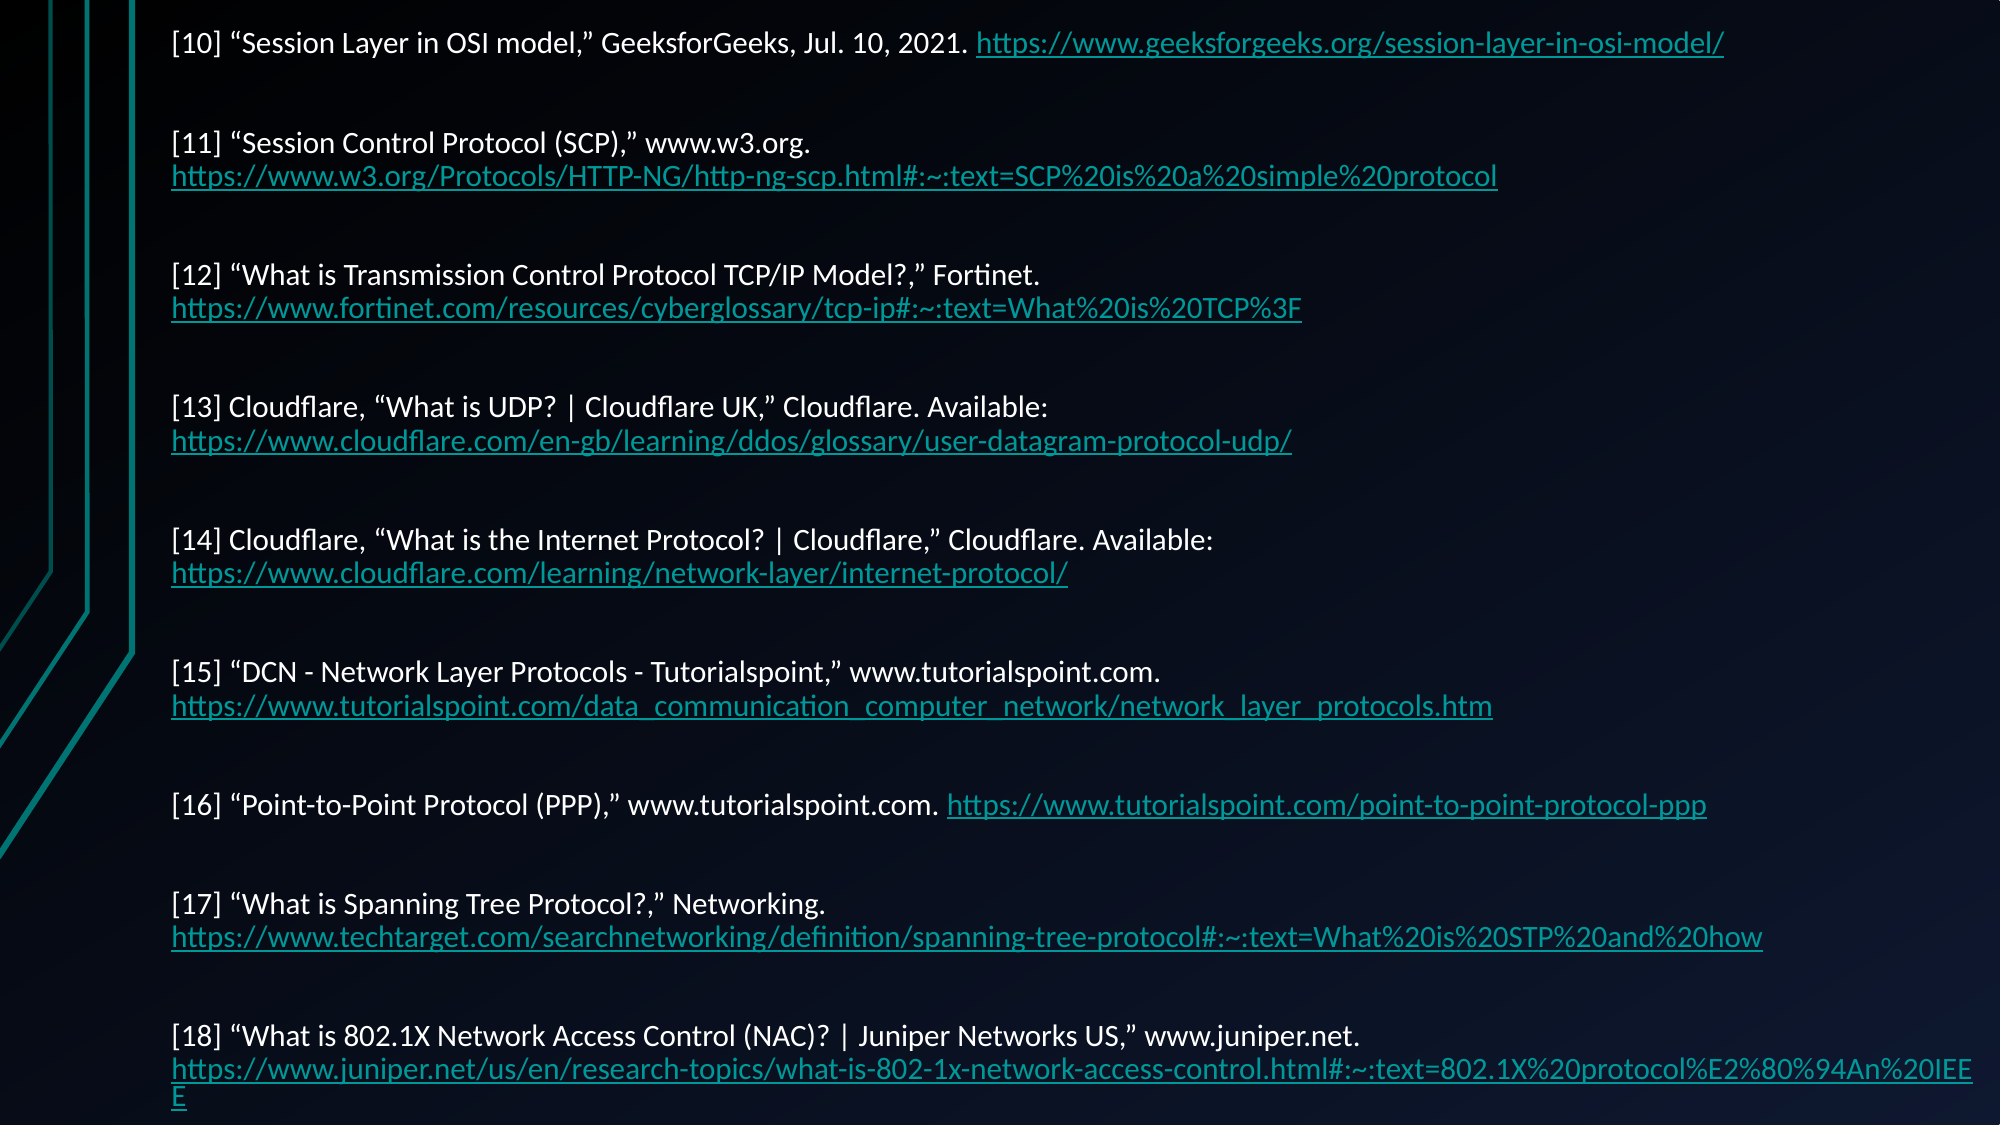

[10] “Session Layer in OSI model,” GeeksforGeeks, Jul. 10, 2021. https://www.geeksforgeeks.org/session-layer-in-osi-model/
[11] “Session Control Protocol (SCP),” www.w3.org. https://www.w3.org/Protocols/HTTP-NG/http-ng-scp.html#:~:text=SCP%20is%20a%20simple%20protocol
[12] “What is Transmission Control Protocol TCP/IP Model?,” Fortinet. https://www.fortinet.com/resources/cyberglossary/tcp-ip#:~:text=What%20is%20TCP%3F
[13] Cloudflare, “What is UDP? | Cloudflare UK,” Cloudflare. Available: https://www.cloudflare.com/en-gb/learning/ddos/glossary/user-datagram-protocol-udp/
[14] Cloudflare, “What is the Internet Protocol? | Cloudflare,” Cloudflare. Available: https://www.cloudflare.com/learning/network-layer/internet-protocol/
[15] “DCN - Network Layer Protocols - Tutorialspoint,” www.tutorialspoint.com. https://www.tutorialspoint.com/data_communication_computer_network/network_layer_protocols.htm
[16] “Point-to-Point Protocol (PPP),” www.tutorialspoint.com. https://www.tutorialspoint.com/point-to-point-protocol-ppp
[17] “What is Spanning Tree Protocol?,” Networking. https://www.techtarget.com/searchnetworking/definition/spanning-tree-protocol#:~:text=What%20is%20STP%20and%20how
[18] “What is 802.1X Network Access Control (NAC)? | Juniper Networks US,” www.juniper.net. https://www.juniper.net/us/en/research-topics/what-is-802-1x-network-access-control.html#:~:text=802.1X%20protocol%E2%80%94An%20IEEE